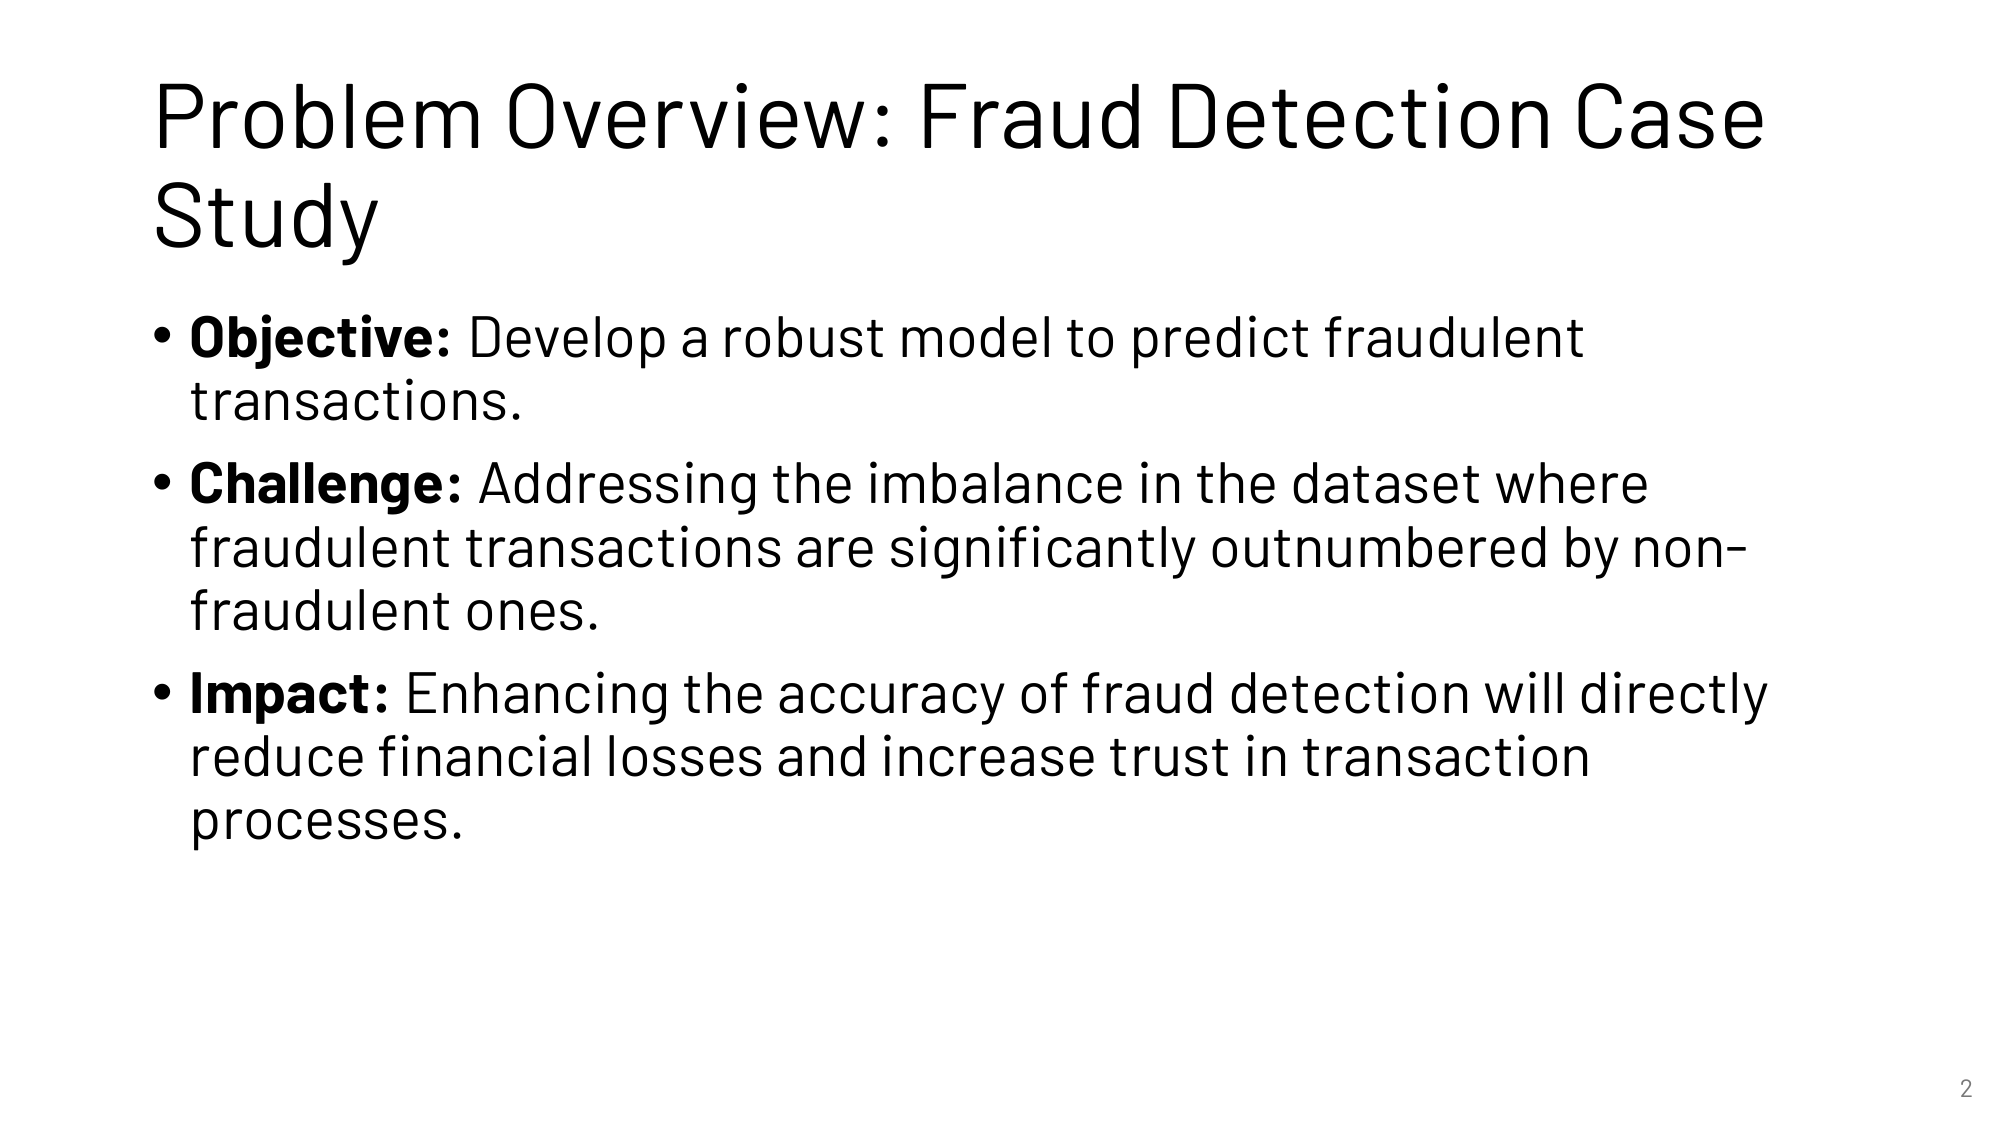

# Problem Overview: Fraud Detection Case Study
Objective: Develop a robust model to predict fraudulent transactions.
Challenge: Addressing the imbalance in the dataset where fraudulent transactions are significantly outnumbered by non-fraudulent ones.
Impact: Enhancing the accuracy of fraud detection will directly reduce financial losses and increase trust in transaction processes.
2